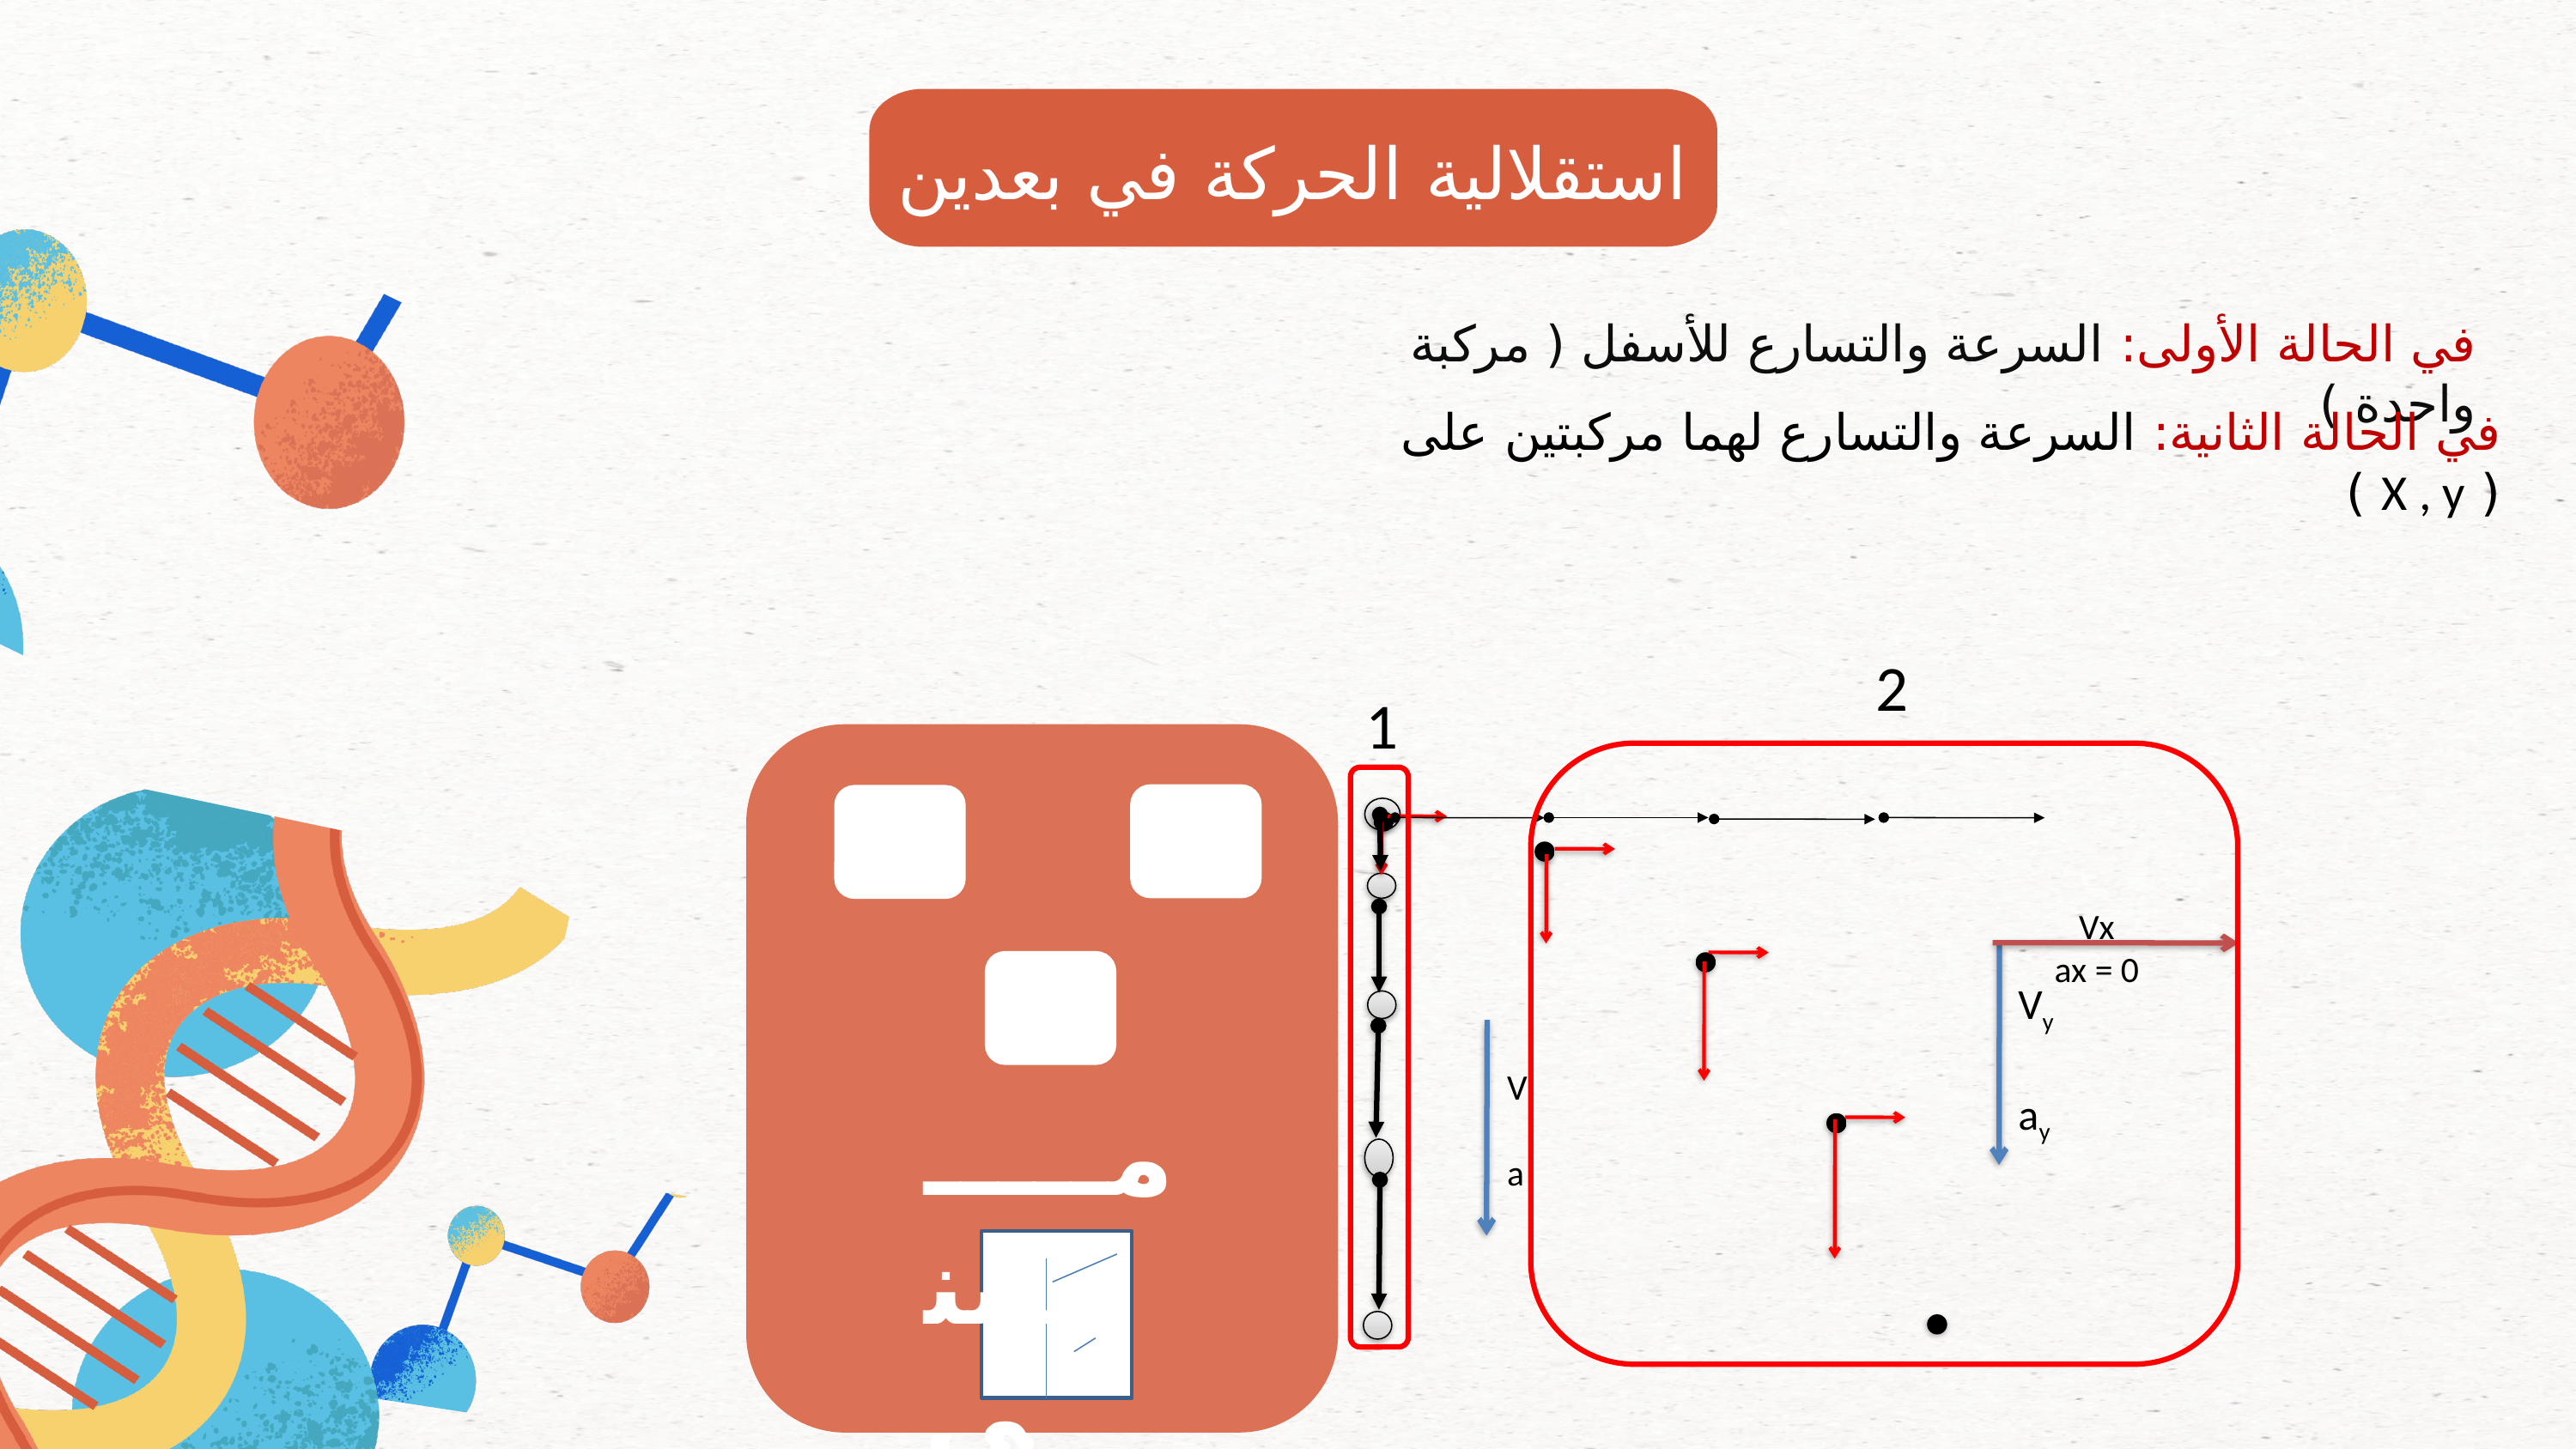

استقلالية الحركة في بعدين

في الحالة الأولى: السرعة والتسارع للأسفل ( مركبة واحدة )
في الحالة الثانية: السرعة والتسارع لهما مركبتين على ( X , y )
2
1

Vx
ax = 0
Vy

ay

V

a
مــــــــبنى